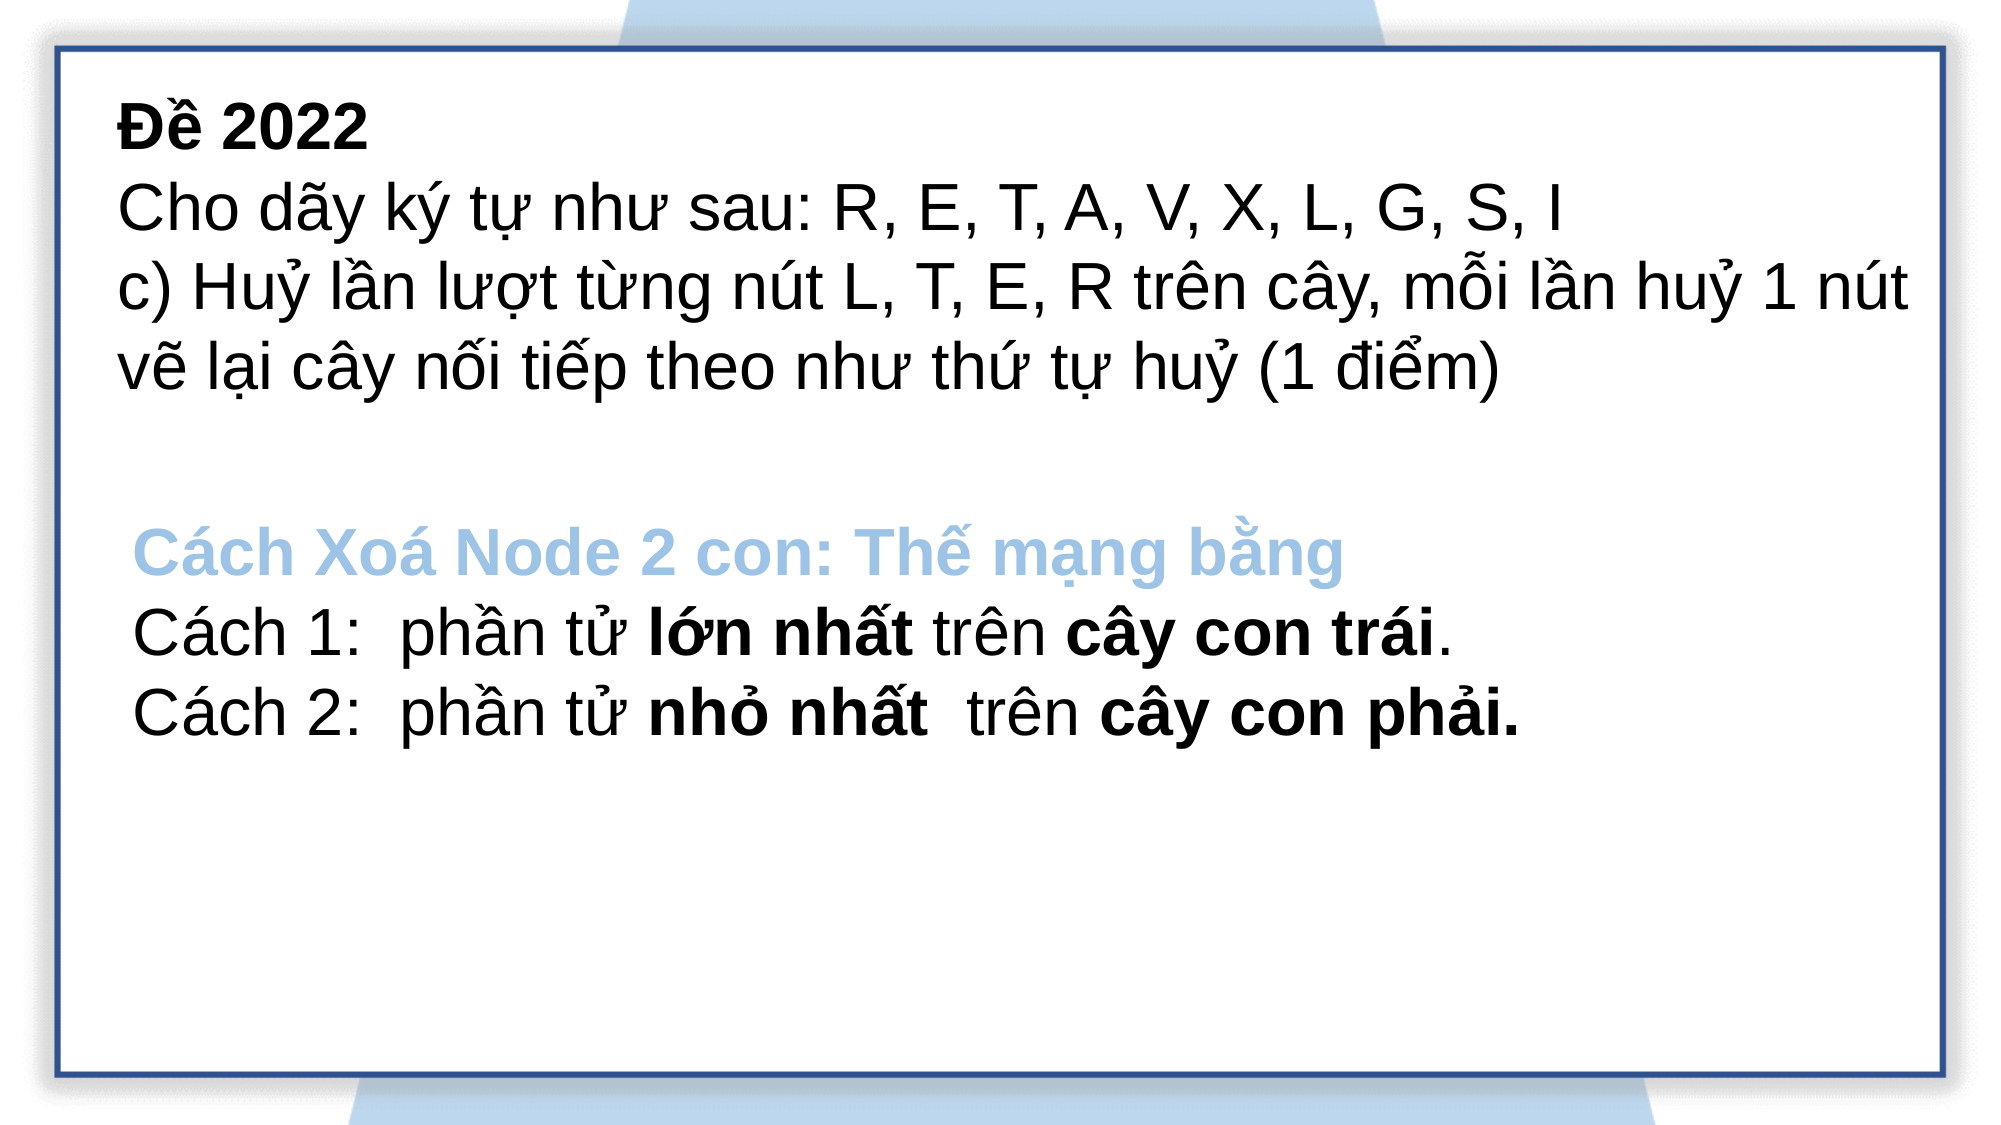

Đề 2022
Cho dãy ký tự như sau: R, E, T, A, V, X, L, G, S, I
c) Huỷ lần lượt từng nút L, T, E, R trên cây, mỗi lần huỷ 1 nút vẽ lại cây nối tiếp theo như thứ tự huỷ (1 điểm)

Cách Xoá Node 2 con: Thế mạng bằng
Cách 1:  phần tử lớn nhất trên cây con trái.
Cách 2:  phần tử nhỏ nhất  trên cây con phải.